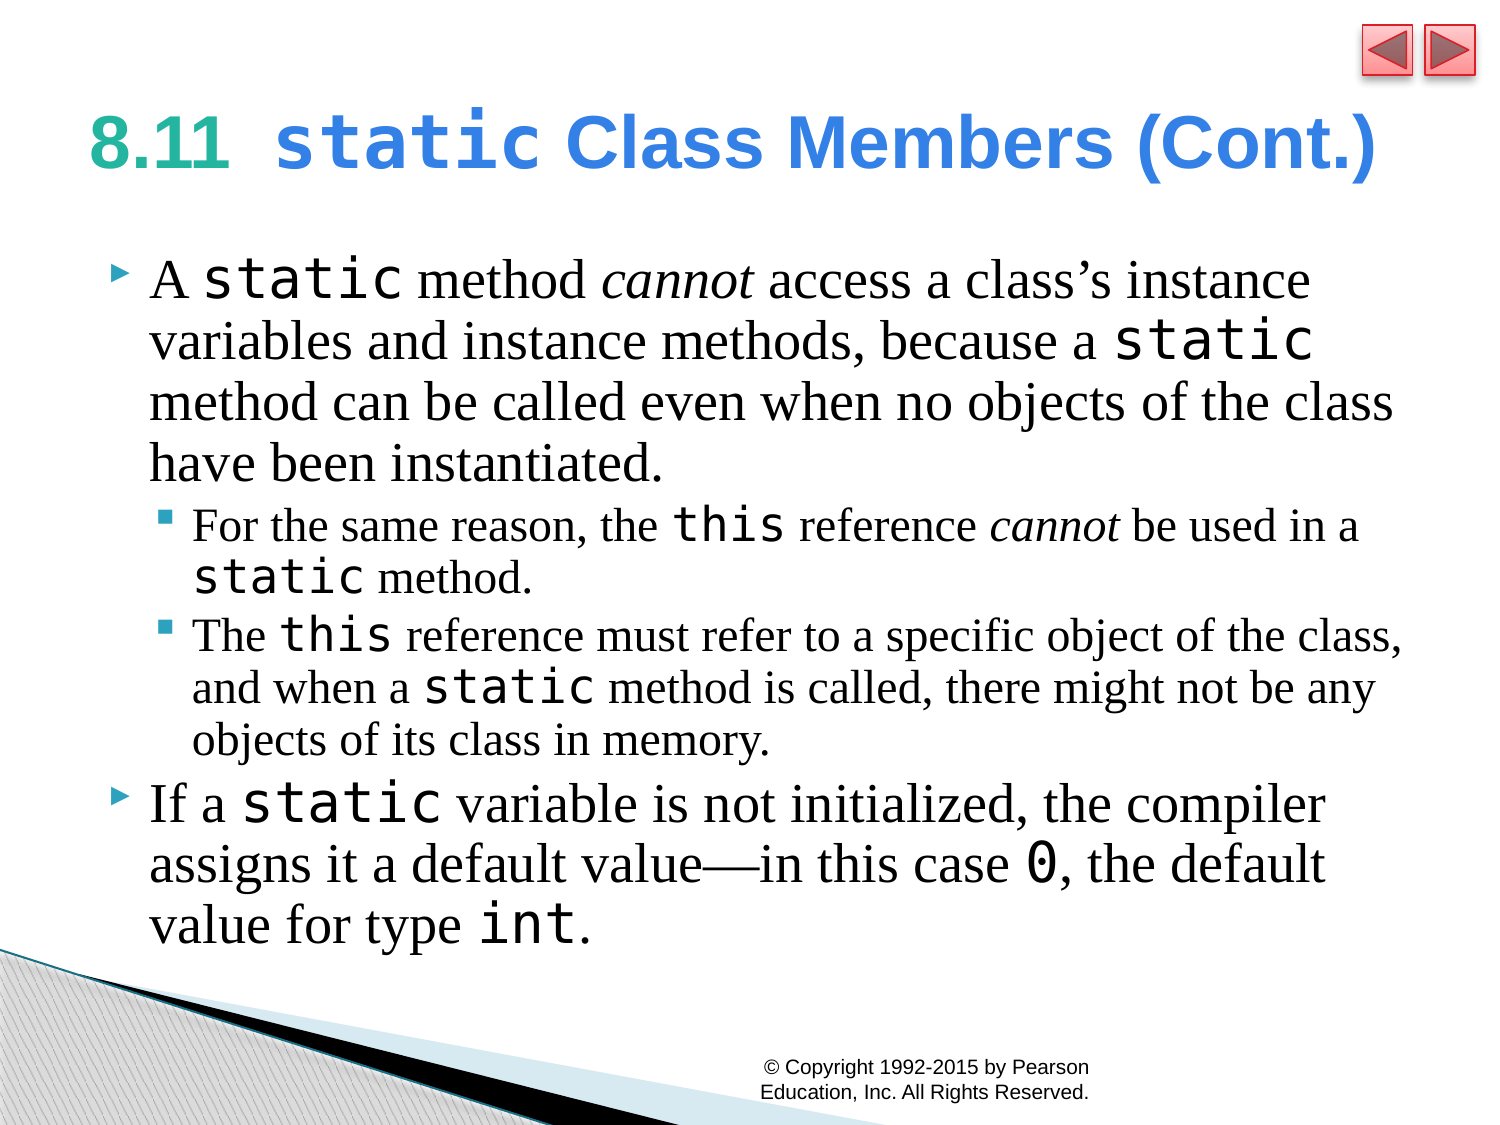

# 8.11  static Class Members (Cont.)
A static method cannot access a class’s instance variables and instance methods, because a static method can be called even when no objects of the class have been instantiated.
For the same reason, the this reference cannot be used in a static method.
The this reference must refer to a specific object of the class, and when a static method is called, there might not be any objects of its class in memory.
If a static variable is not initialized, the compiler assigns it a default value—in this case 0, the default value for type int.
© Copyright 1992-2015 by Pearson Education, Inc. All Rights Reserved.